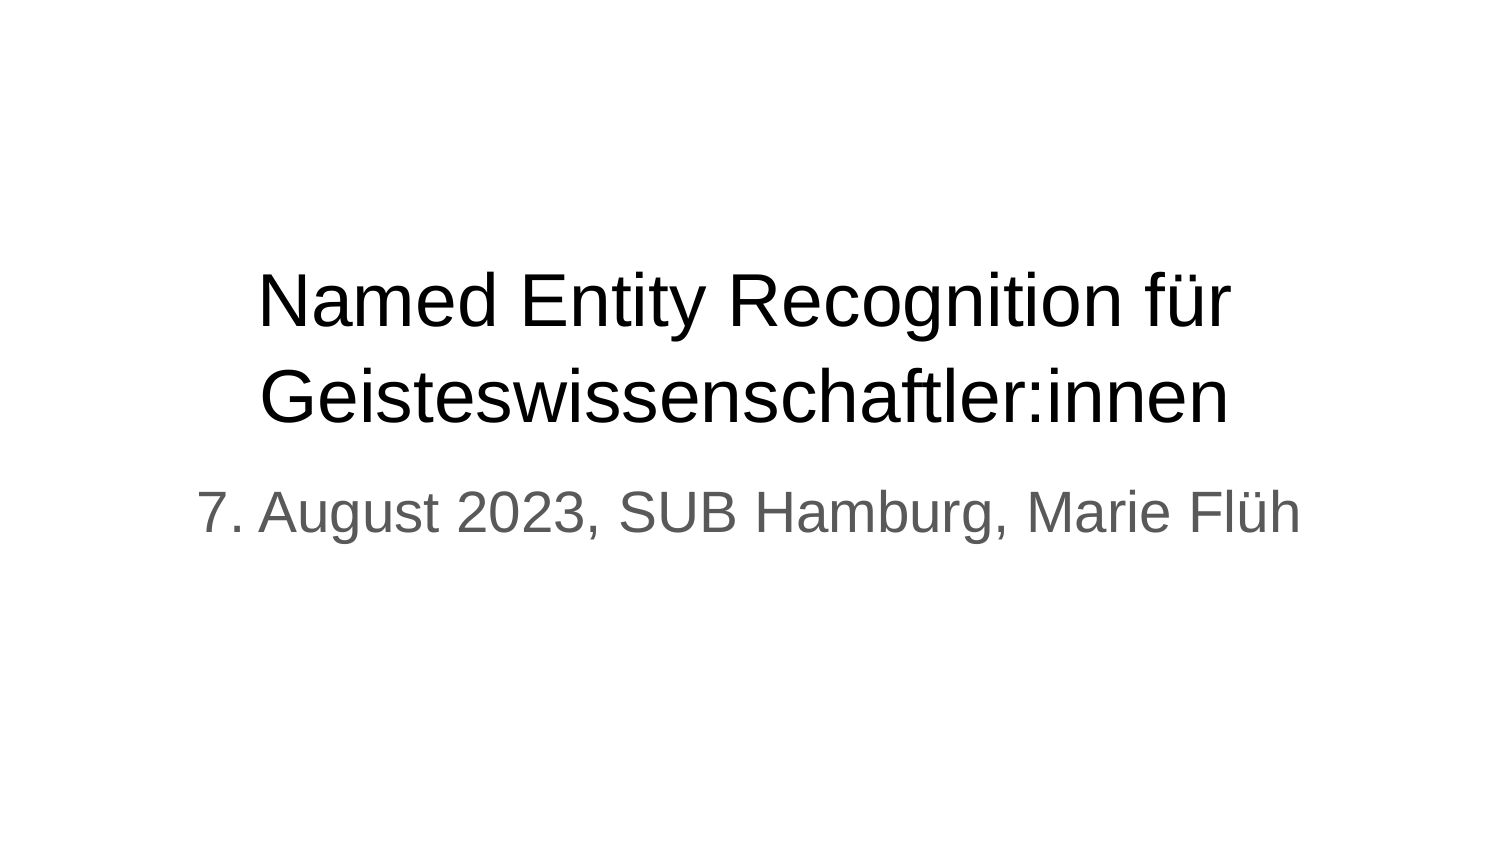

# Named Entity Recognition für Geisteswissenschaftler:innen
7. August 2023, SUB Hamburg, Marie Flüh